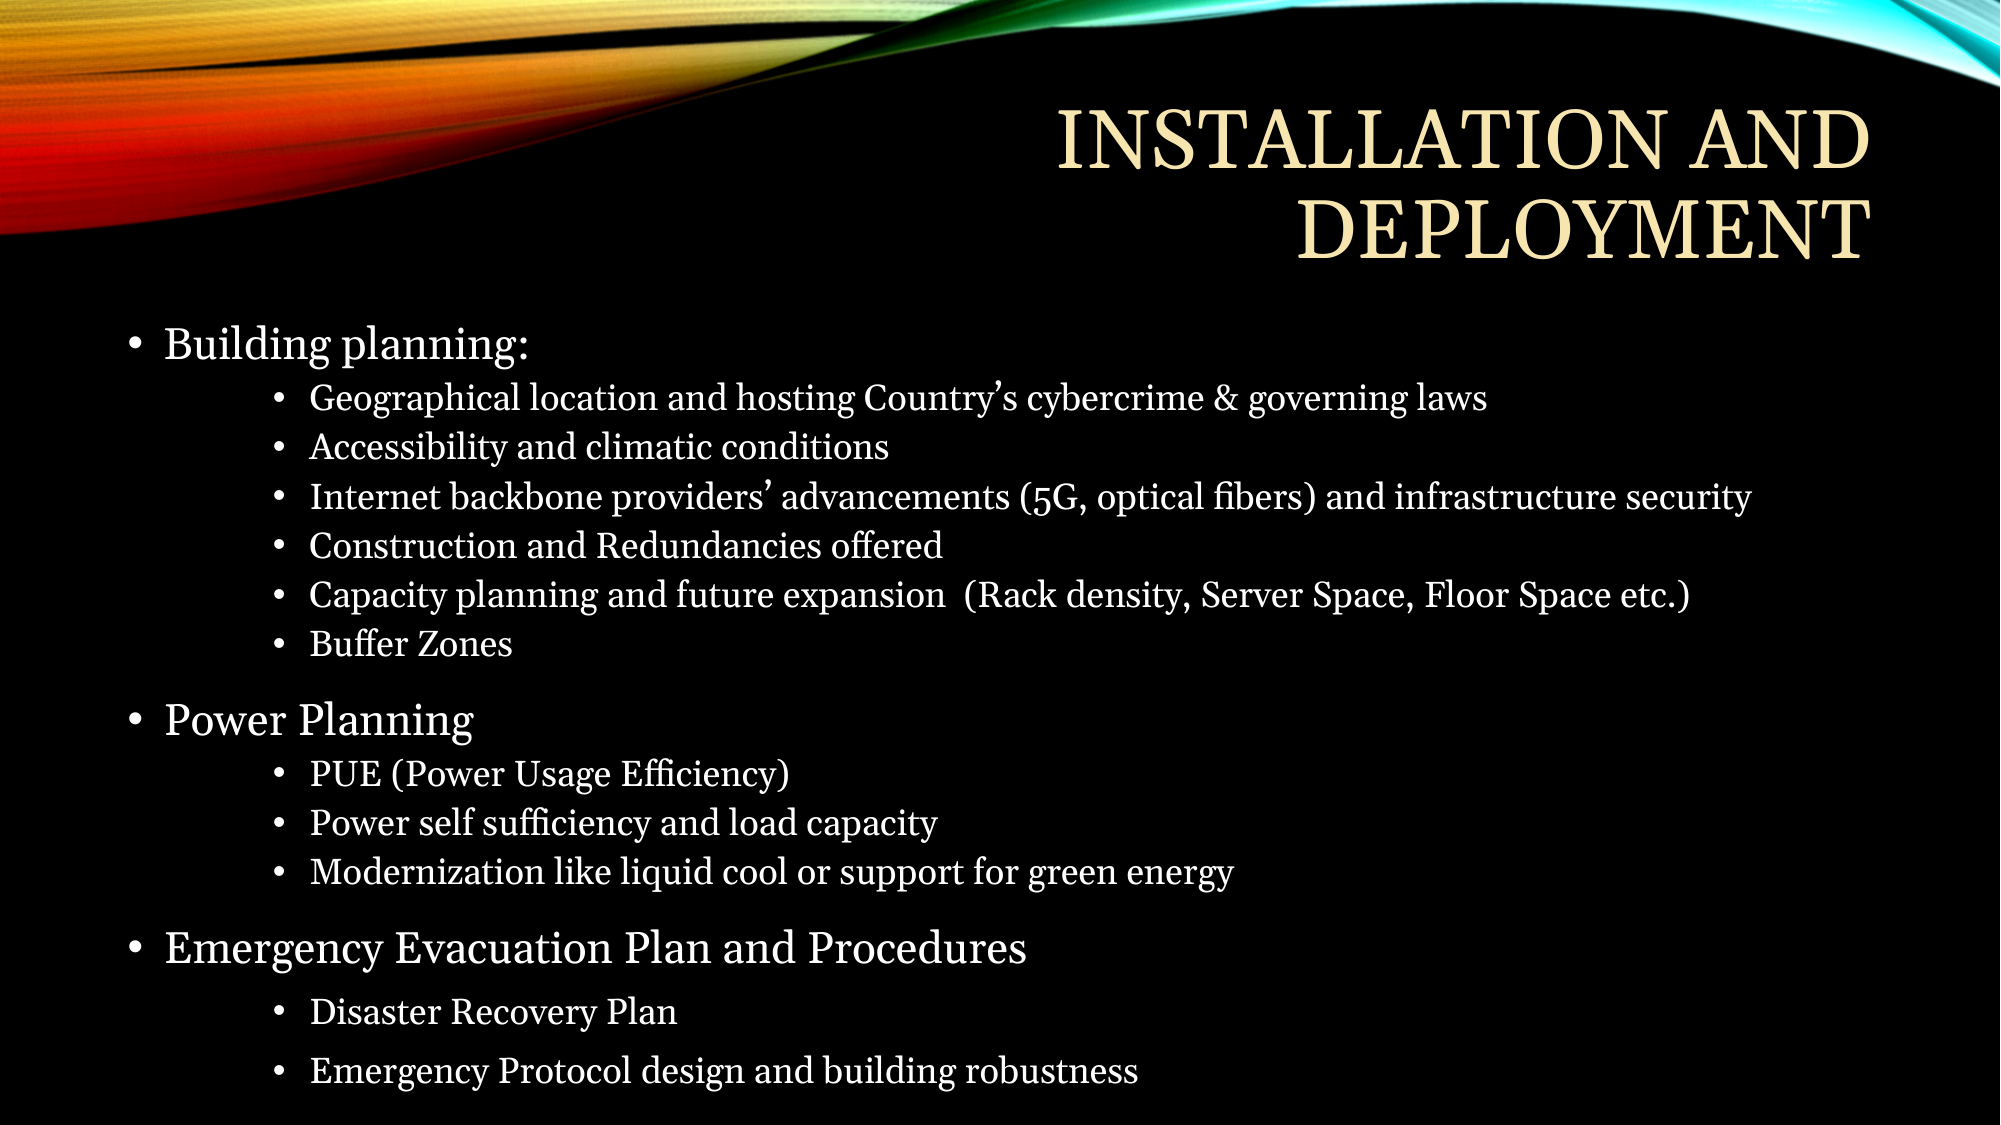

# Installation and Deployment
Building planning:
Geographical location and hosting Country’s cybercrime & governing laws
Accessibility and climatic conditions
Internet backbone providers’ advancements (5G, optical fibers) and infrastructure security
Construction and Redundancies offered
Capacity planning and future expansion  (Rack density, Server Space, Floor Space etc.)
Buffer Zones
Power Planning
PUE (Power Usage Efficiency)
Power self sufficiency and load capacity
Modernization like liquid cool or support for green energy
Emergency Evacuation Plan and Procedures
Disaster Recovery Plan
Emergency Protocol design and building robustness